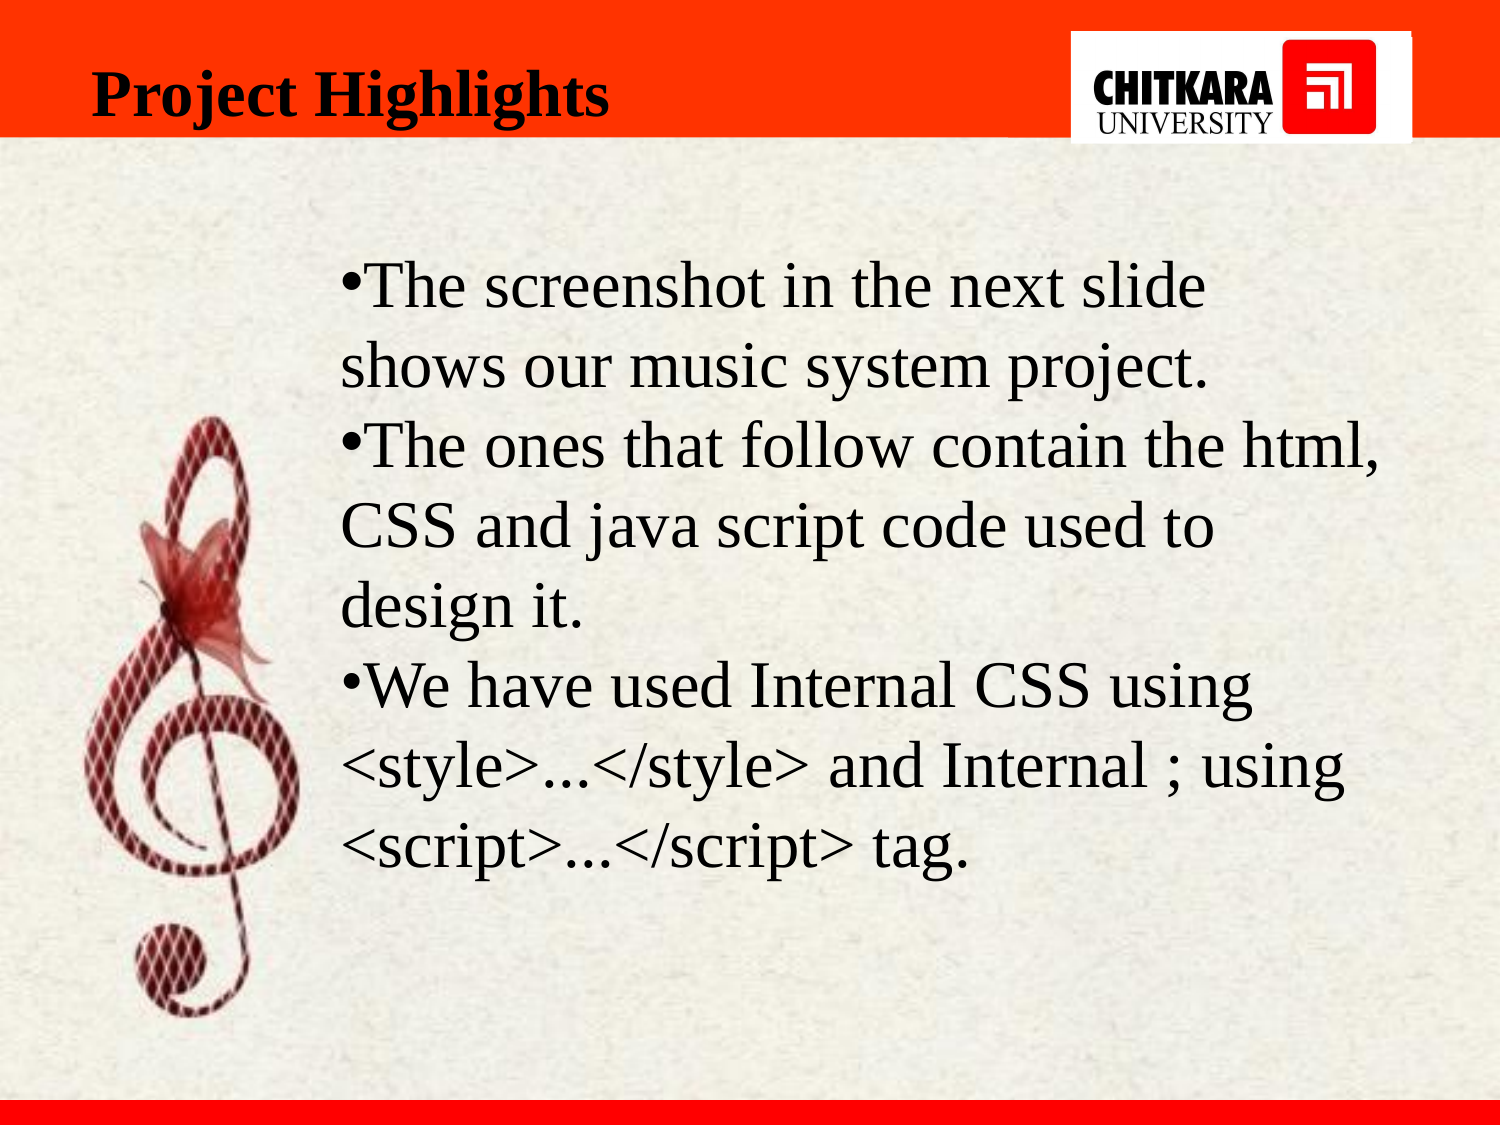

Project Highlights
The screenshot in the next slide shows our music system project.
The ones that follow contain the html, CSS and java script code used to design it.
We have used Internal CSS using <style>...</style> and Internal ; using <script>...</script> tag.